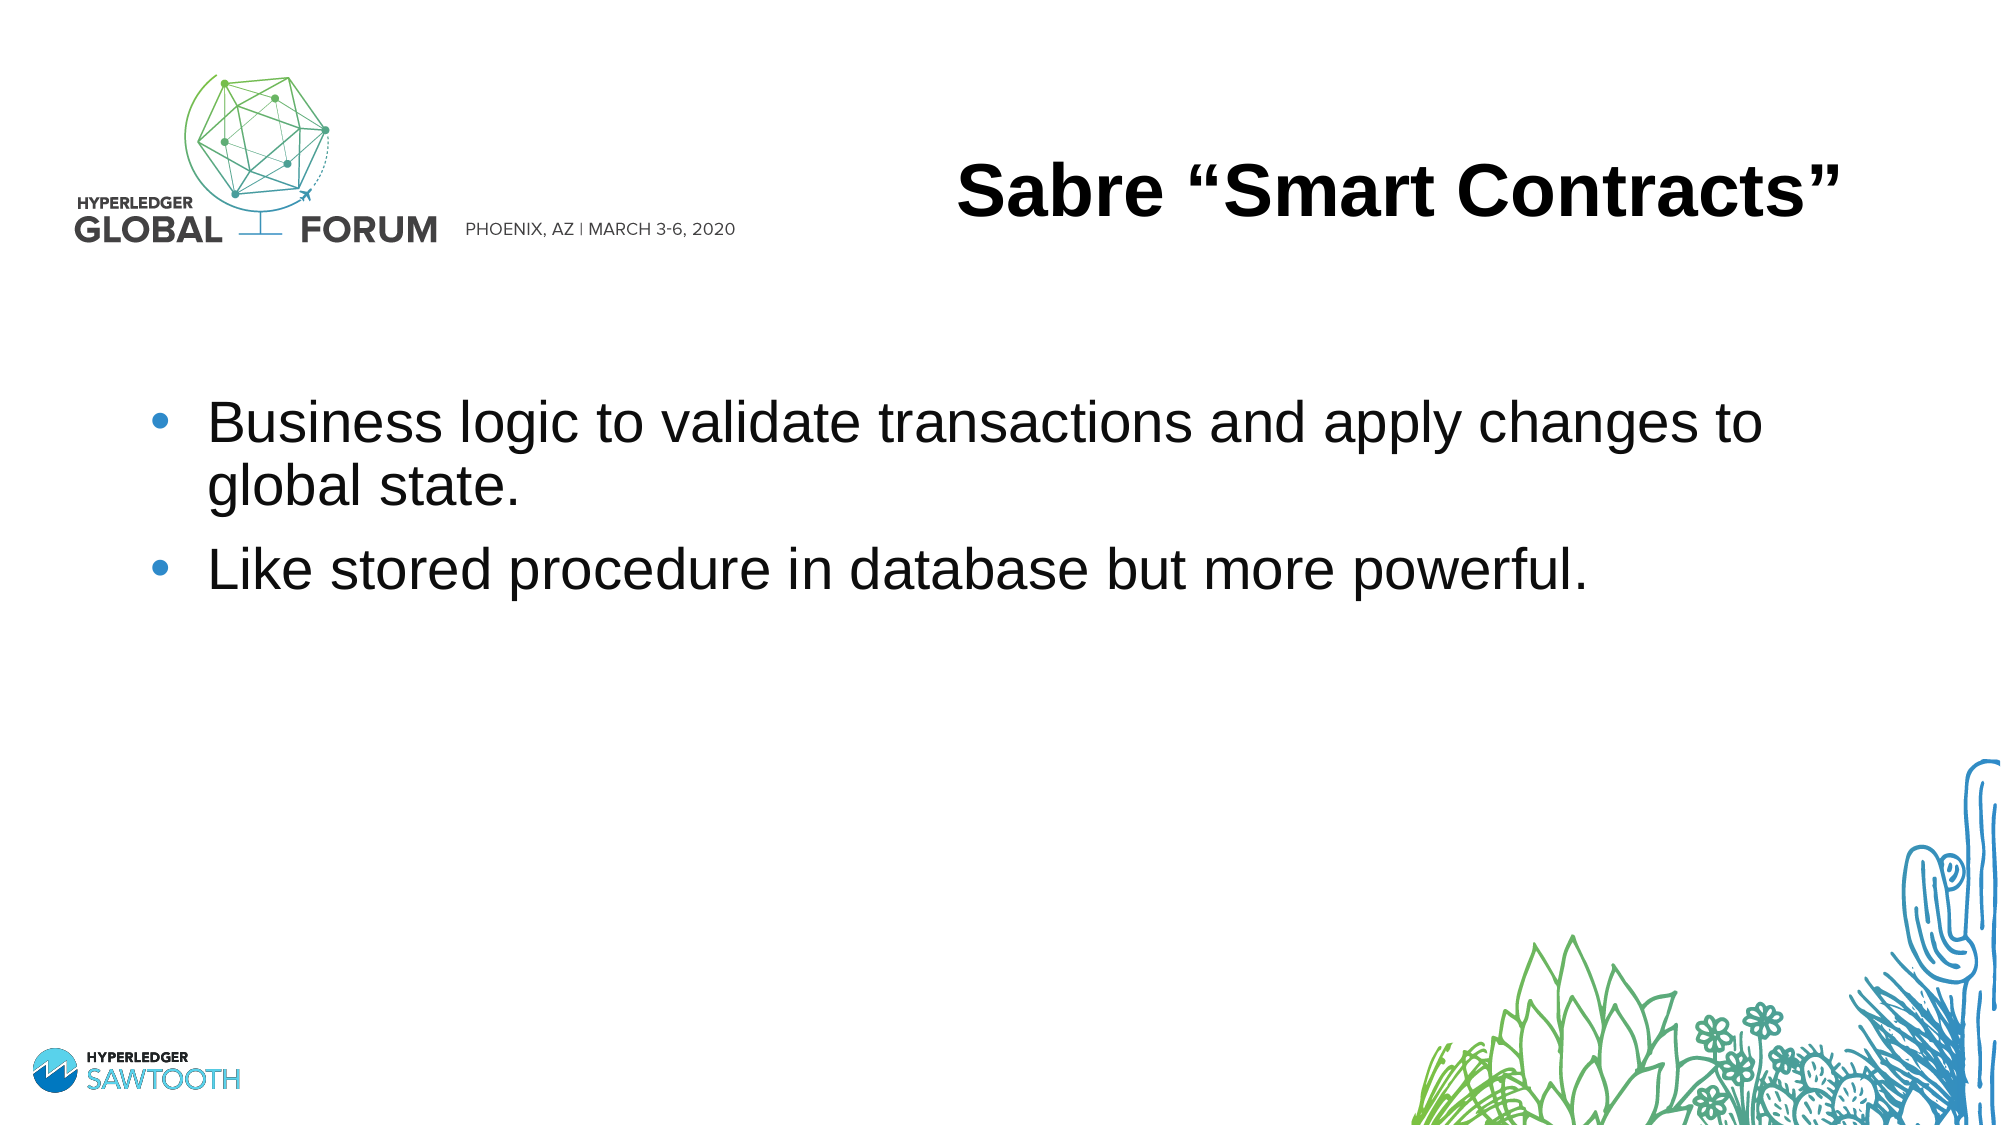

# Sabre “Smart Contracts”
Business logic to validate transactions and apply changes to global state.
Like stored procedure in database but more powerful.